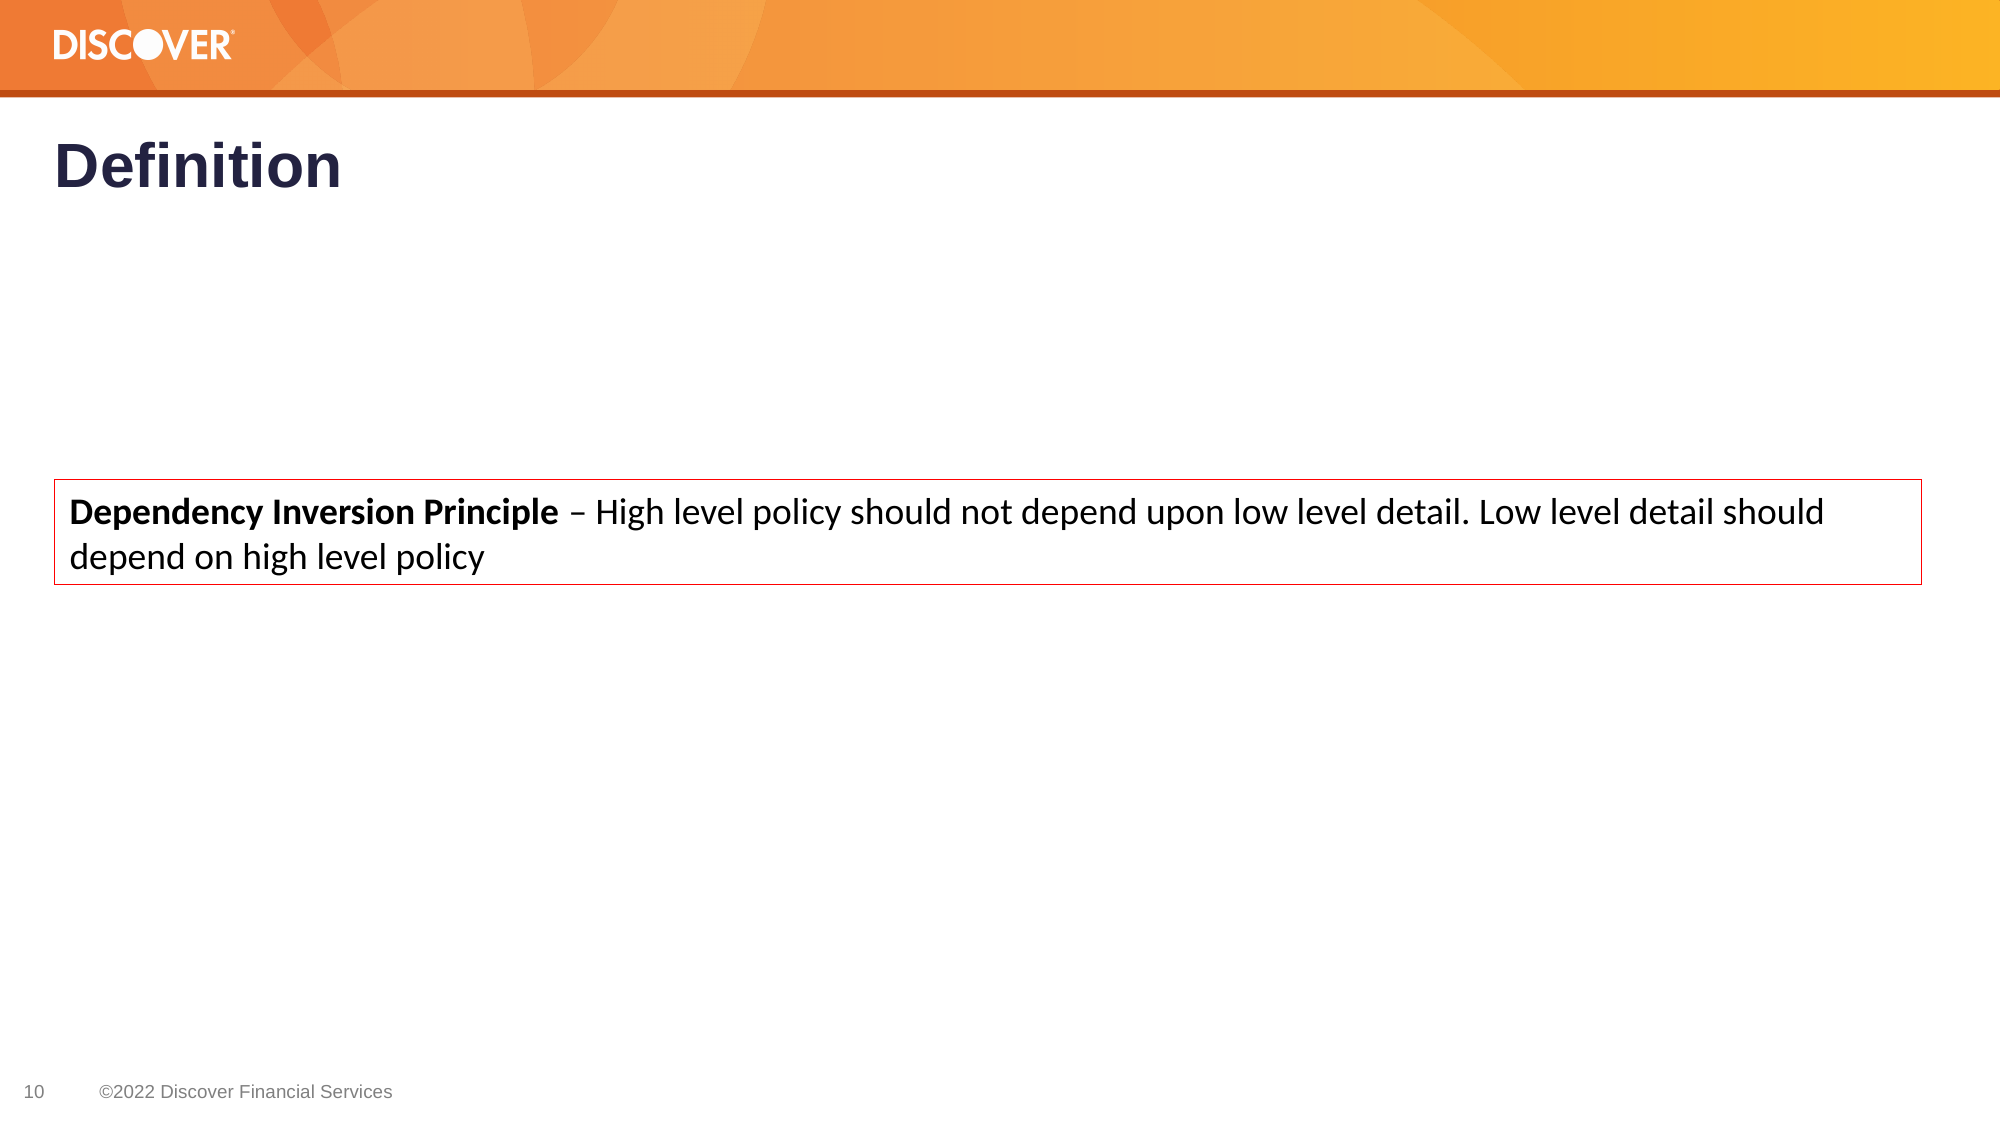

# Definition
Dependency Inversion Principle – High level policy should not depend upon low level detail. Low level detail should depend on high level policy